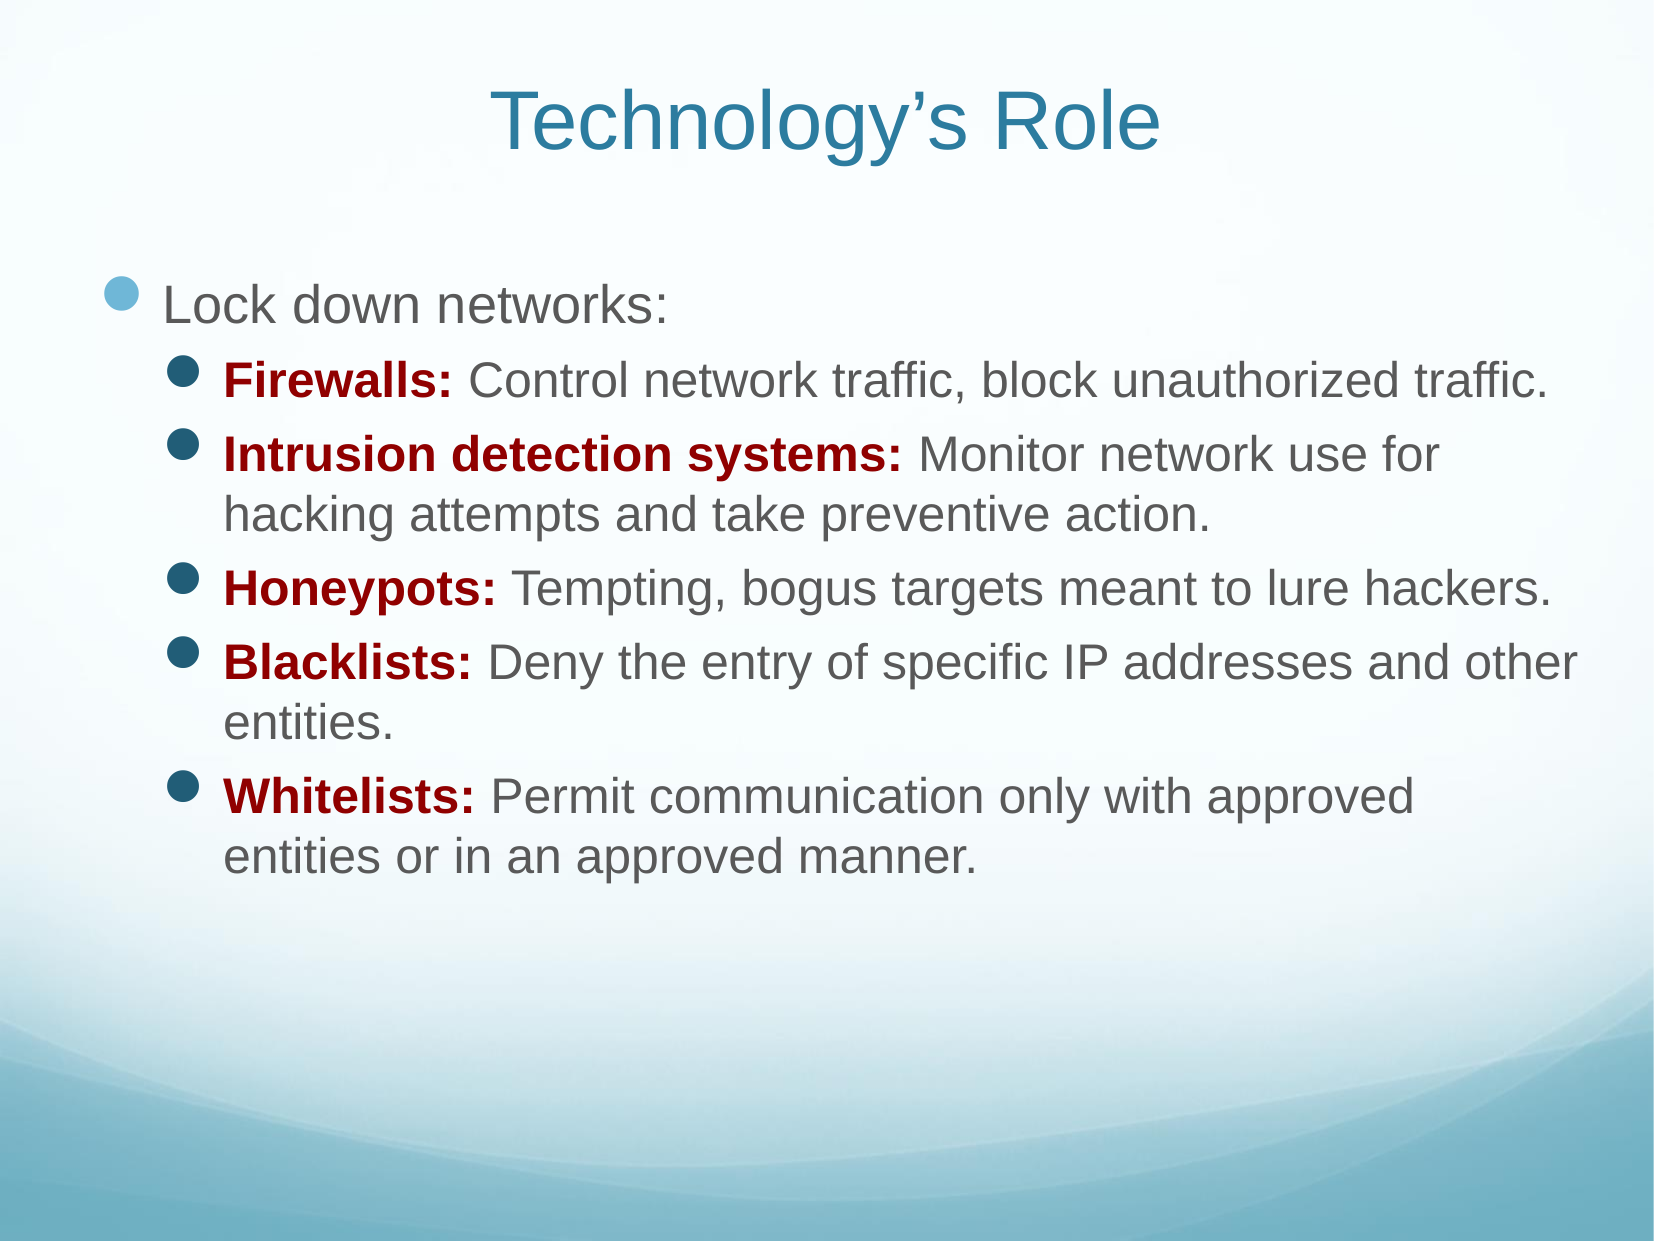

# Technology’s Role
Lock down networks:
Firewalls: Control network traffic, block unauthorized traffic.
Intrusion detection systems: Monitor network use for hacking attempts and take preventive action.
Honeypots: Tempting, bogus targets meant to lure hackers.
Blacklists: Deny the entry of specific IP addresses and other entities.
Whitelists: Permit communication only with approved entities or in an approved manner.